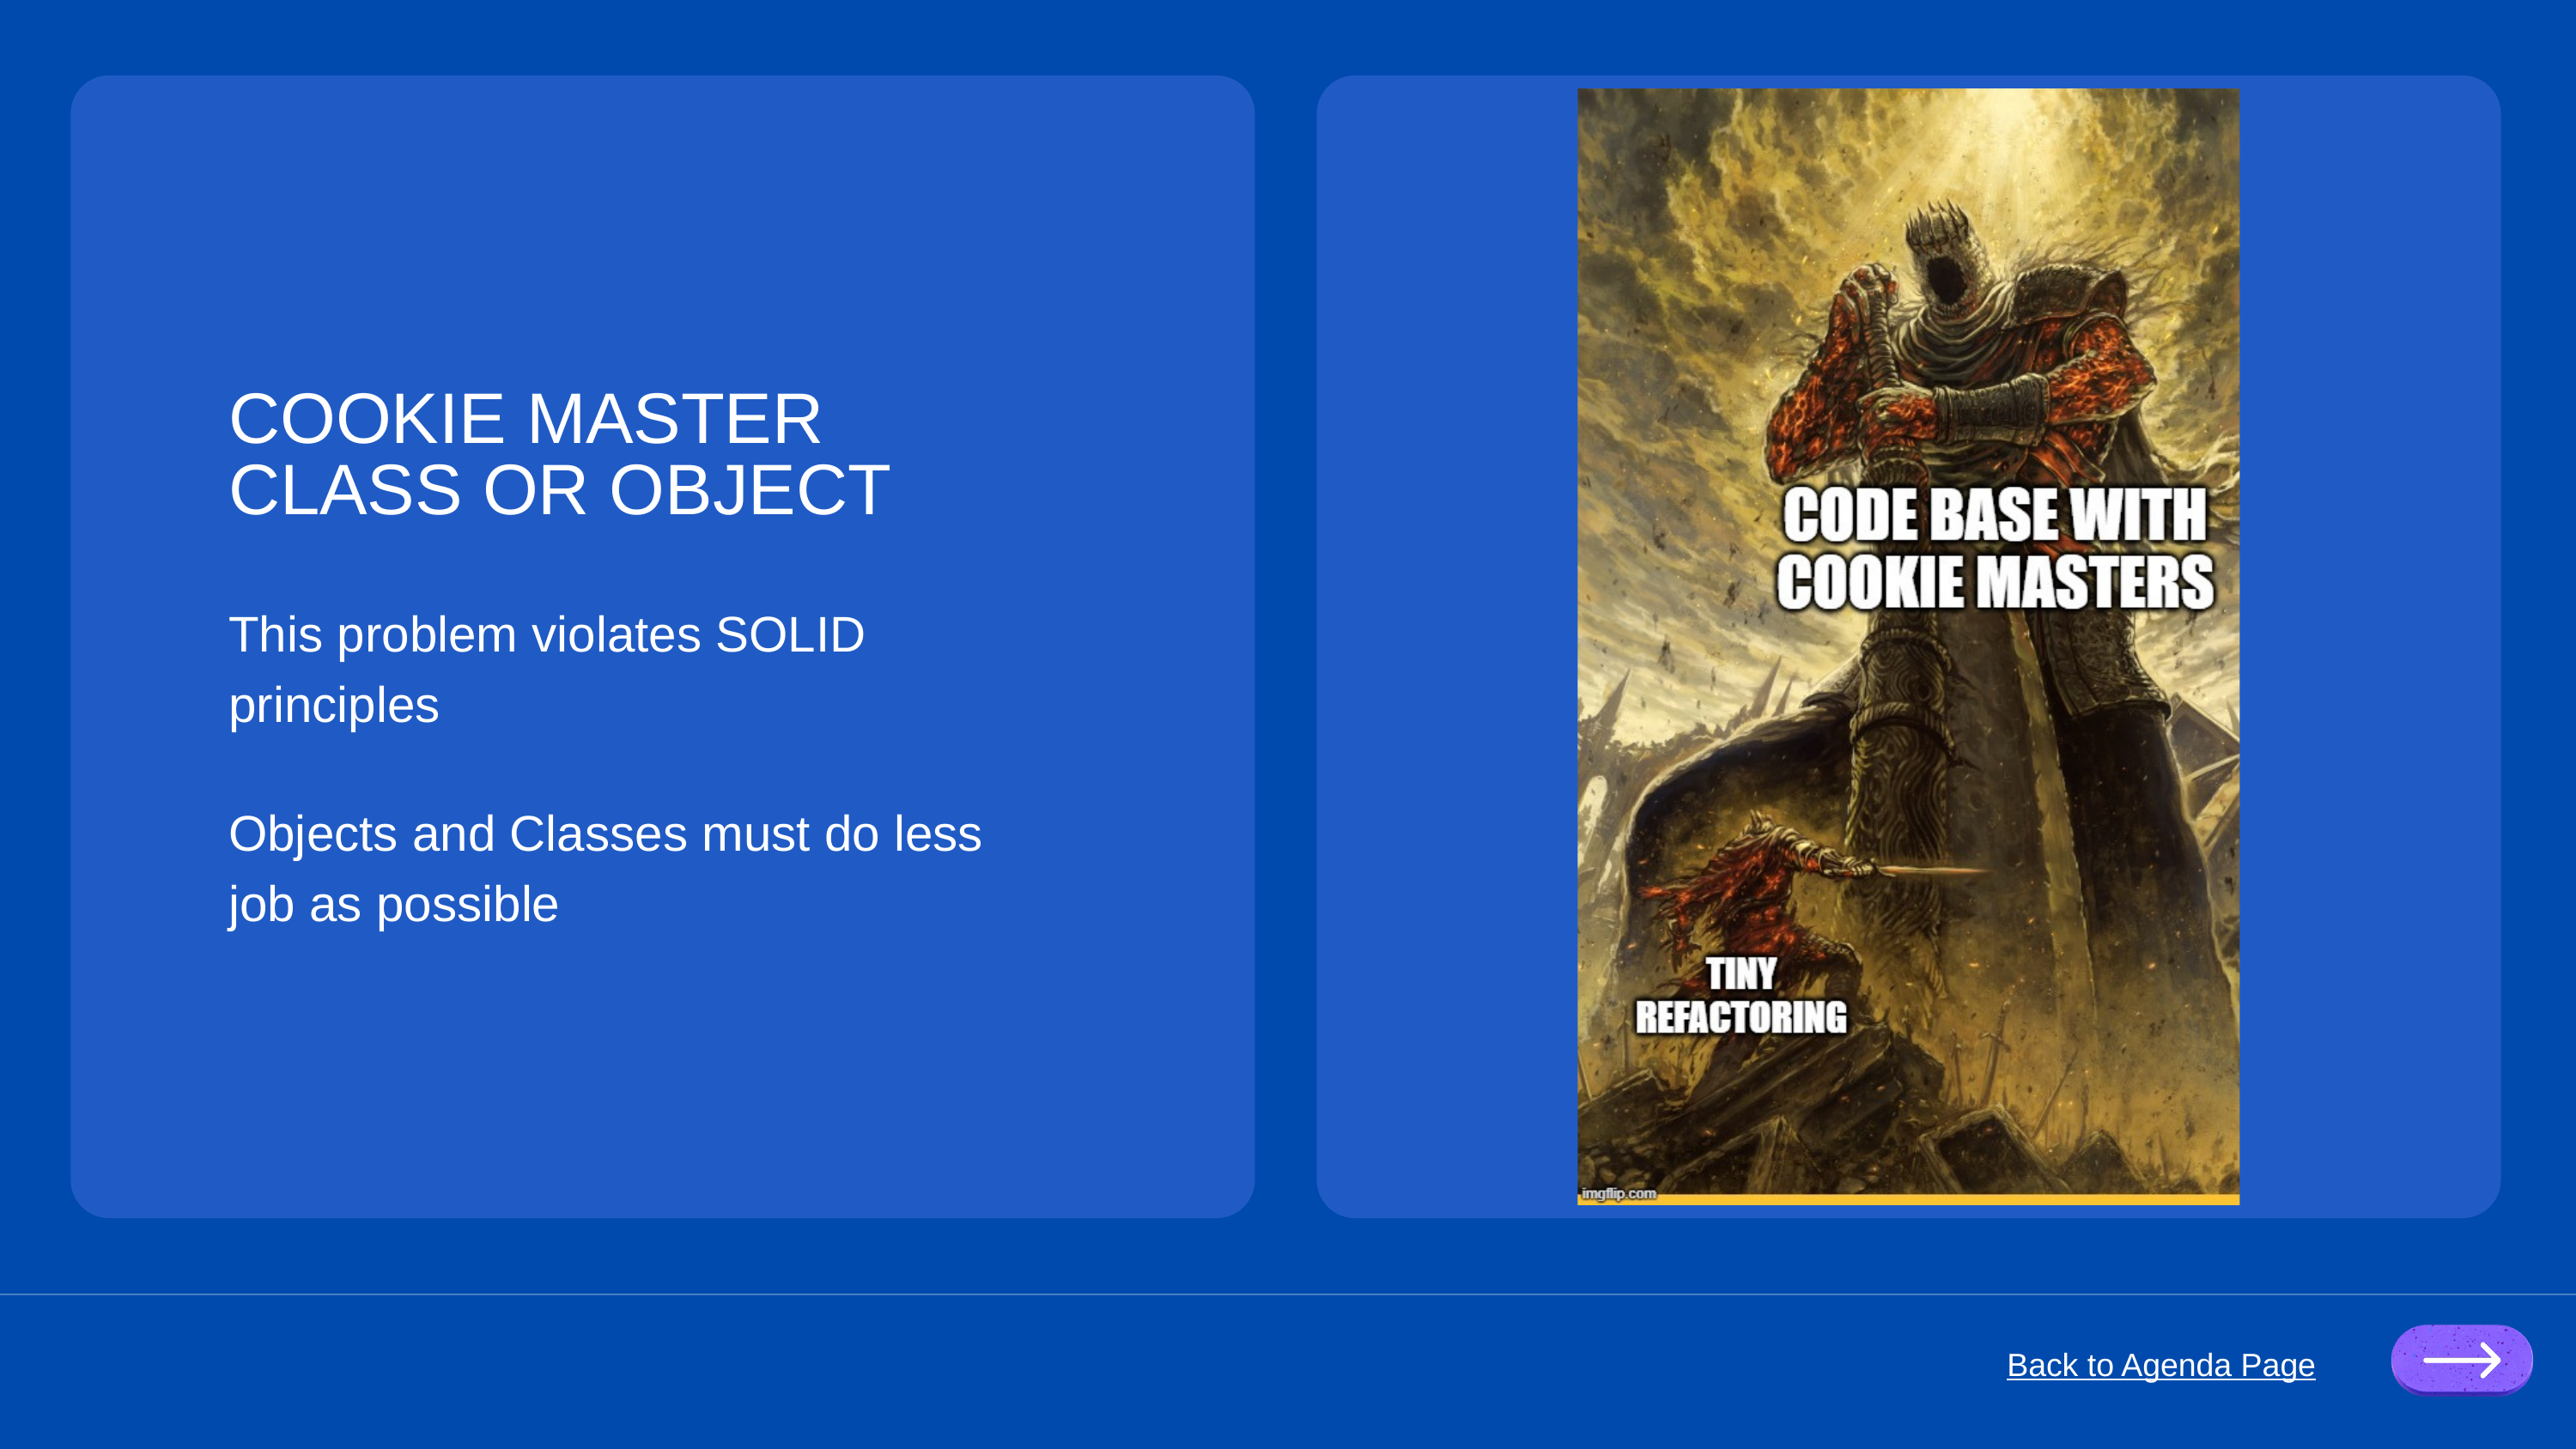

COOKIE MASTER CLASS OR OBJECT
This problem violates SOLID principles
Objects and Classes must do less job as possible

Back to Agenda Page